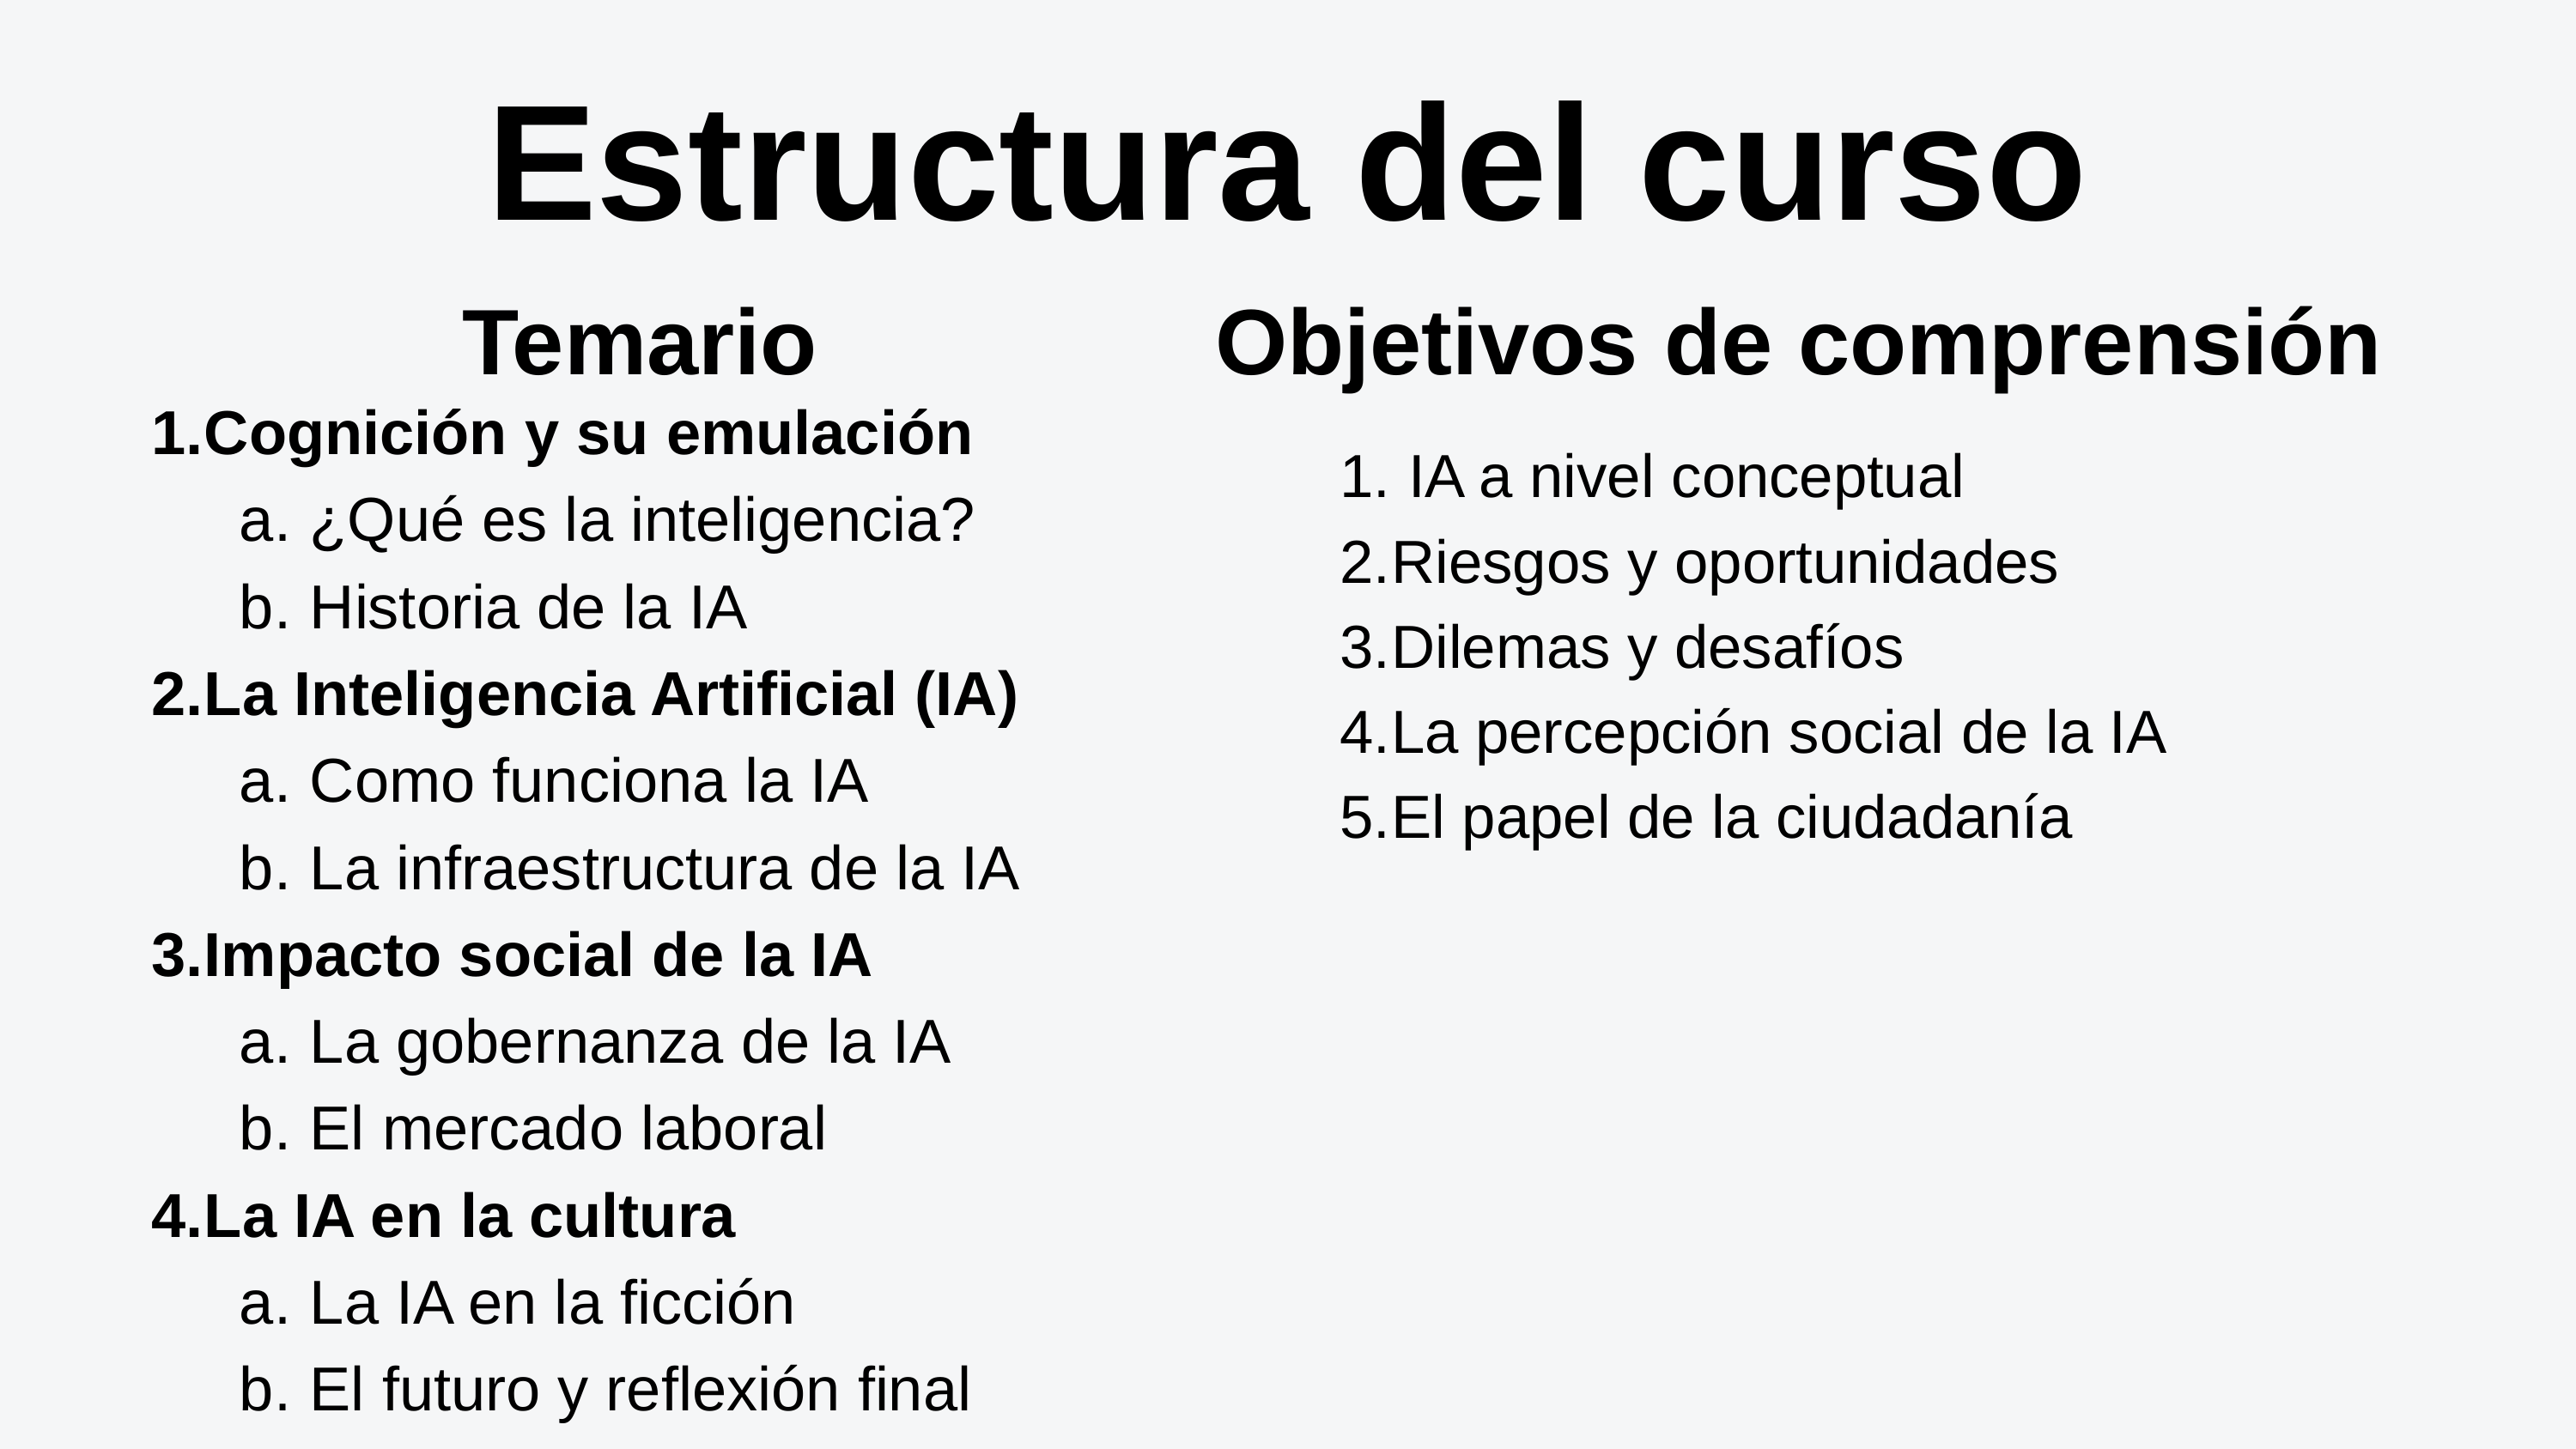

Estructura del curso
Temario
Objetivos de comprensión
Cognición y su emulación
¿Qué es la inteligencia?
Historia de la IA
La Inteligencia Artificial (IA)
Como funciona la IA
La infraestructura de la IA
Impacto social de la IA
La gobernanza de la IA
El mercado laboral
La IA en la cultura
La IA en la ficción
El futuro y reflexión final
 IA a nivel conceptual
Riesgos y oportunidades
Dilemas y desafíos
La percepción social de la IA
El papel de la ciudadanía